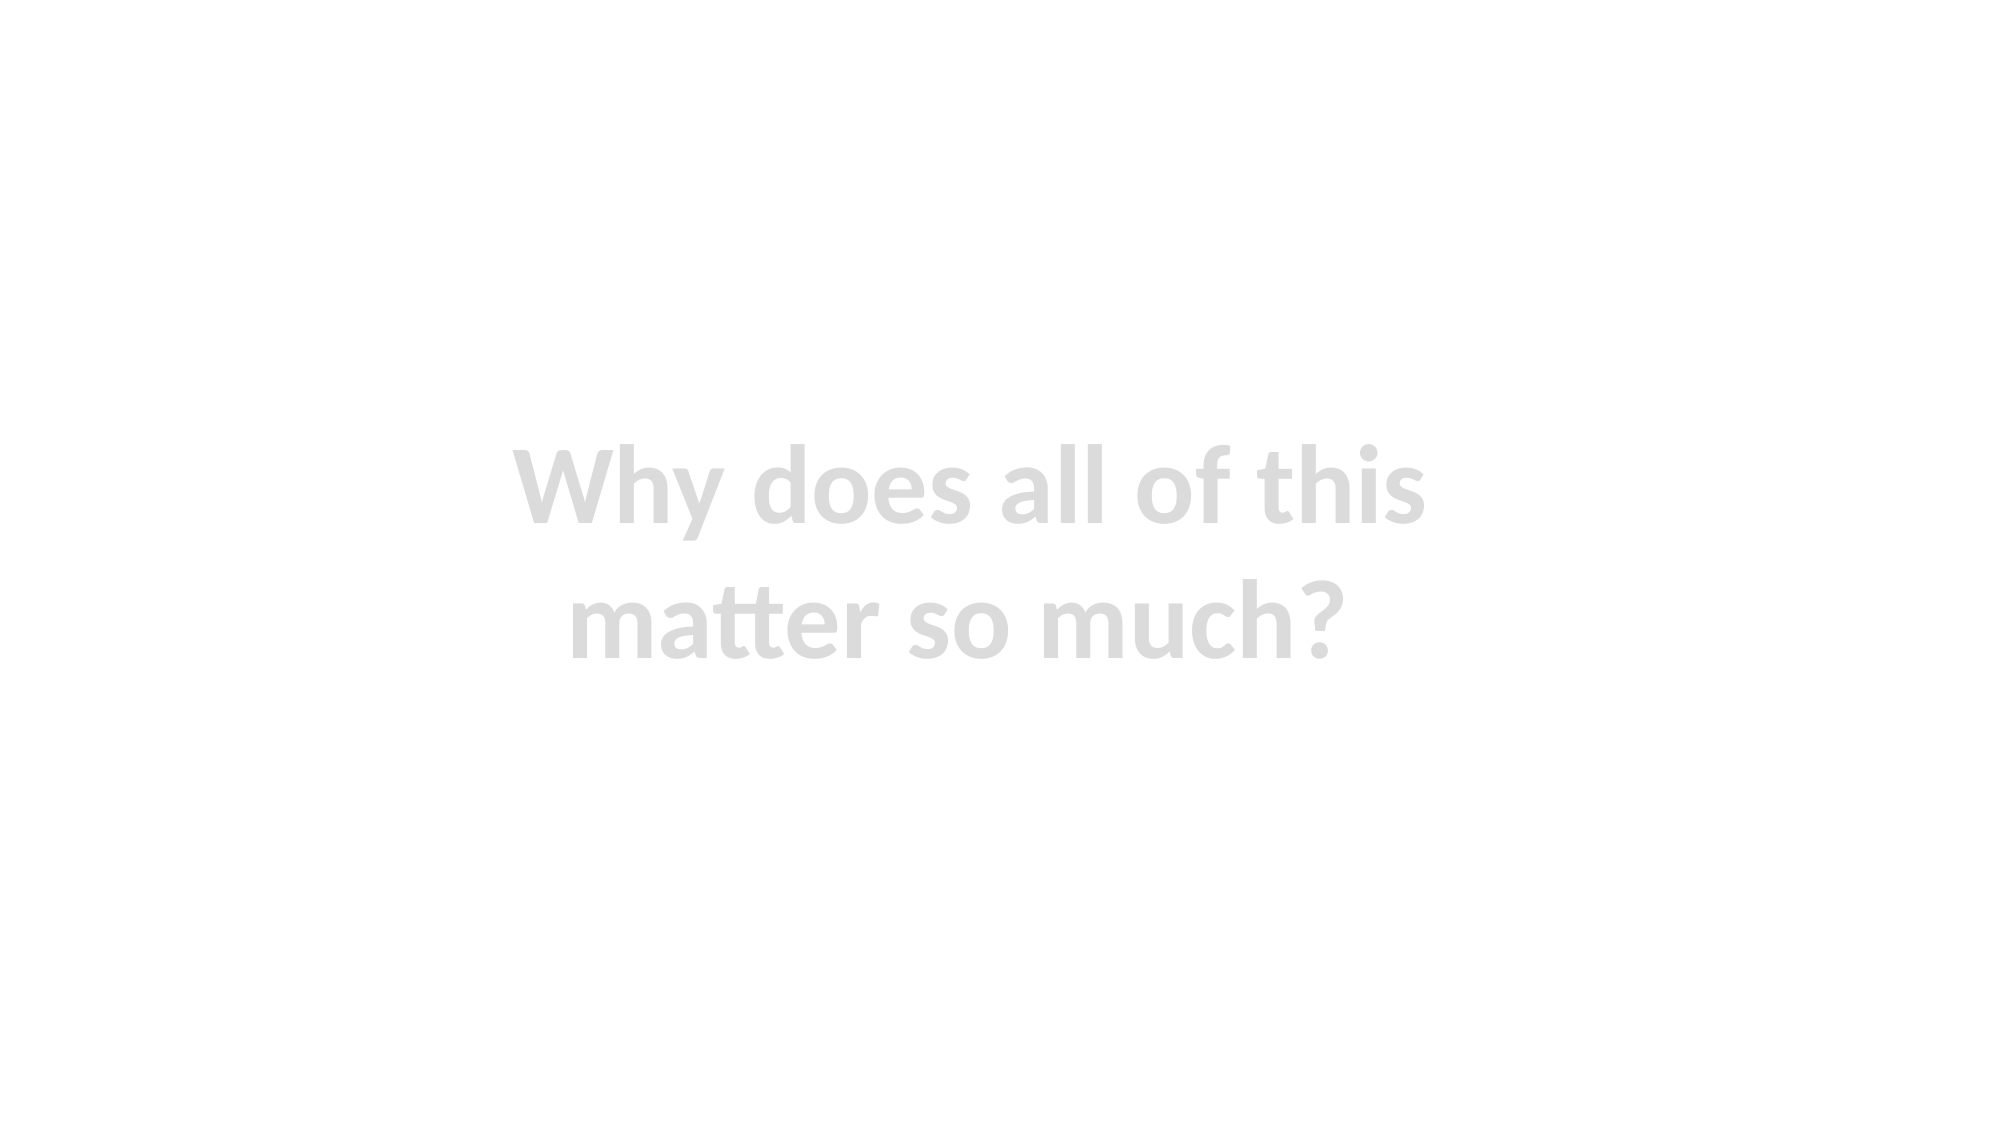

Why does all of this matter so much?